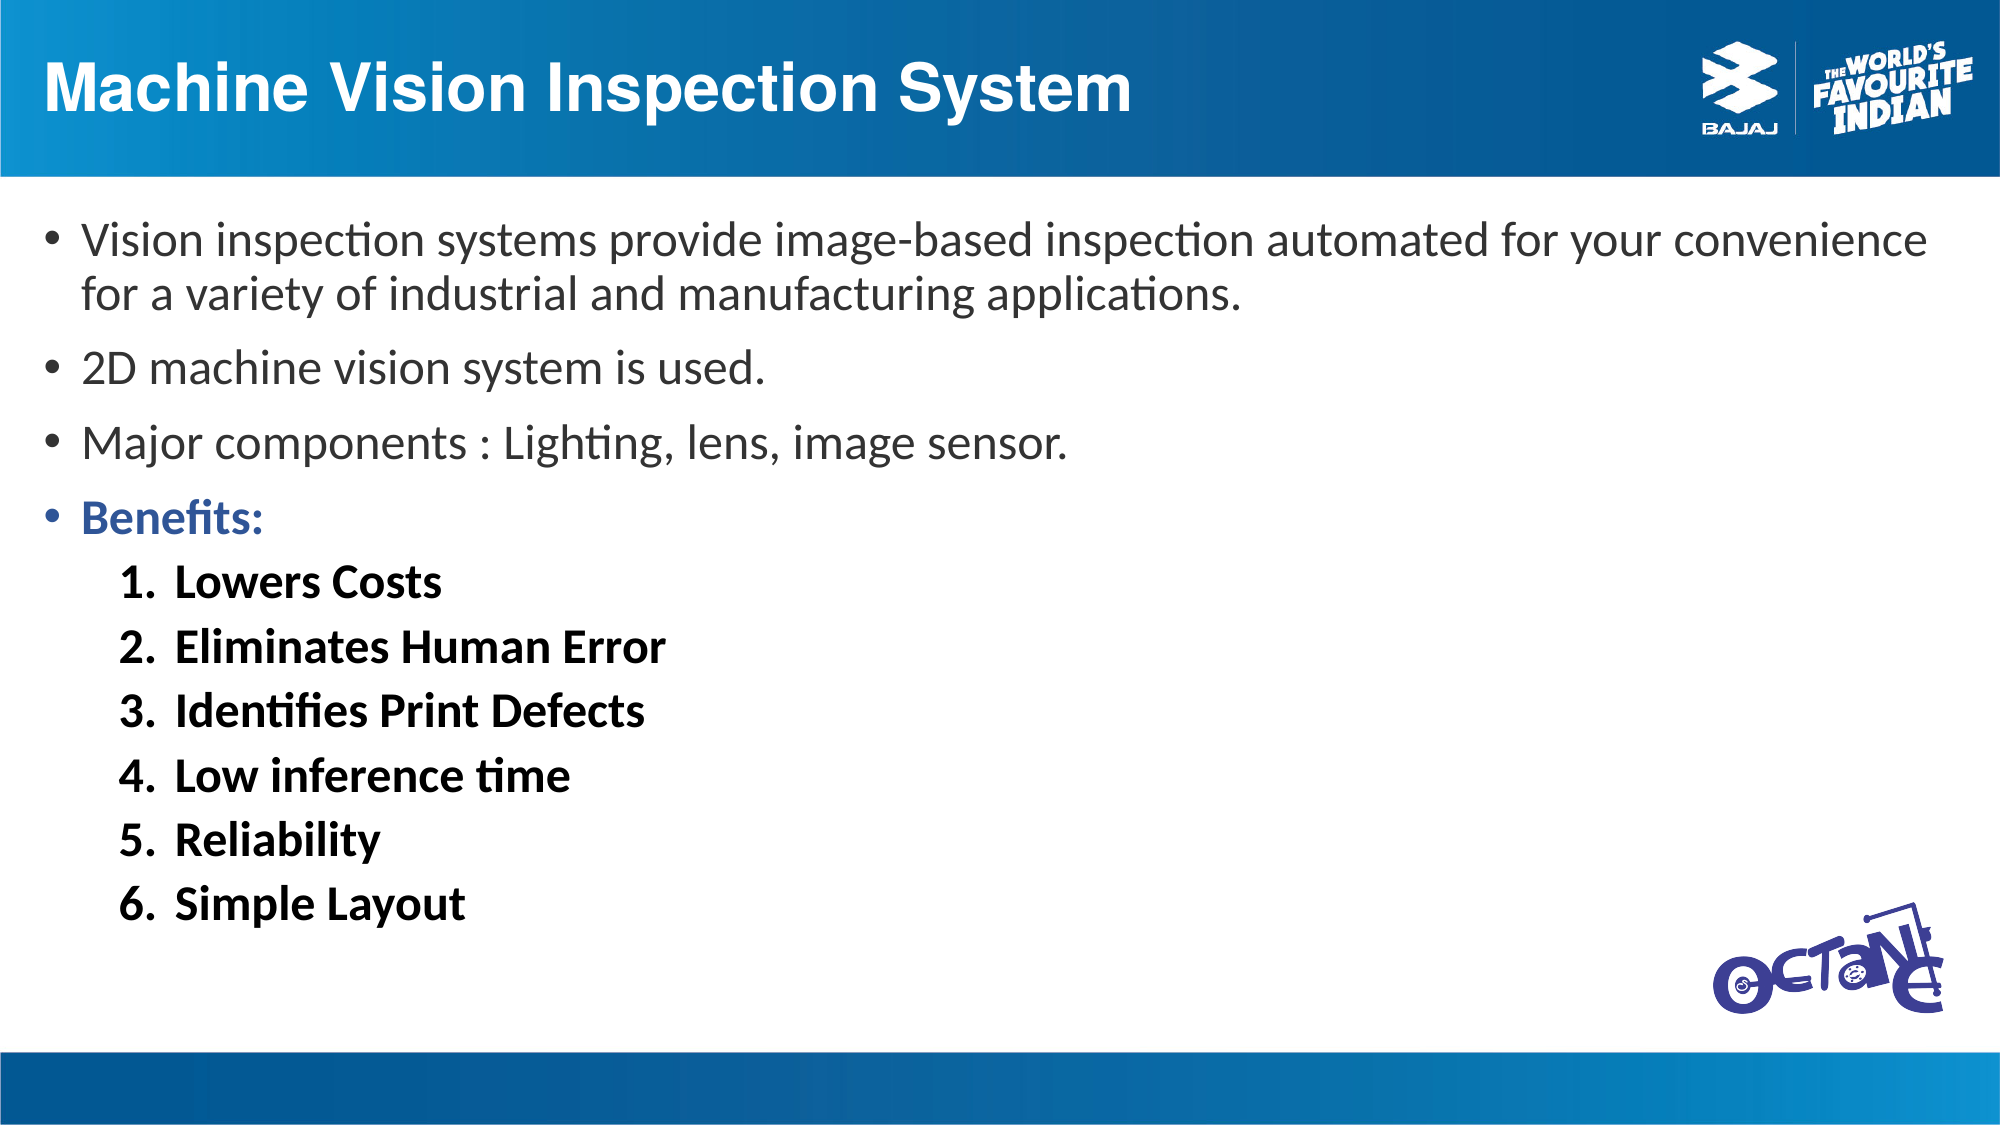

# Machine Vision Inspection System
Vision inspection systems provide image-based inspection automated for your convenience for a variety of industrial and manufacturing applications.
2D machine vision system is used.
Major components : Lighting, lens, image sensor.
Benefits:
Lowers Costs
Eliminates Human Error
Identifies Print Defects
Low inference time
Reliability
Simple Layout